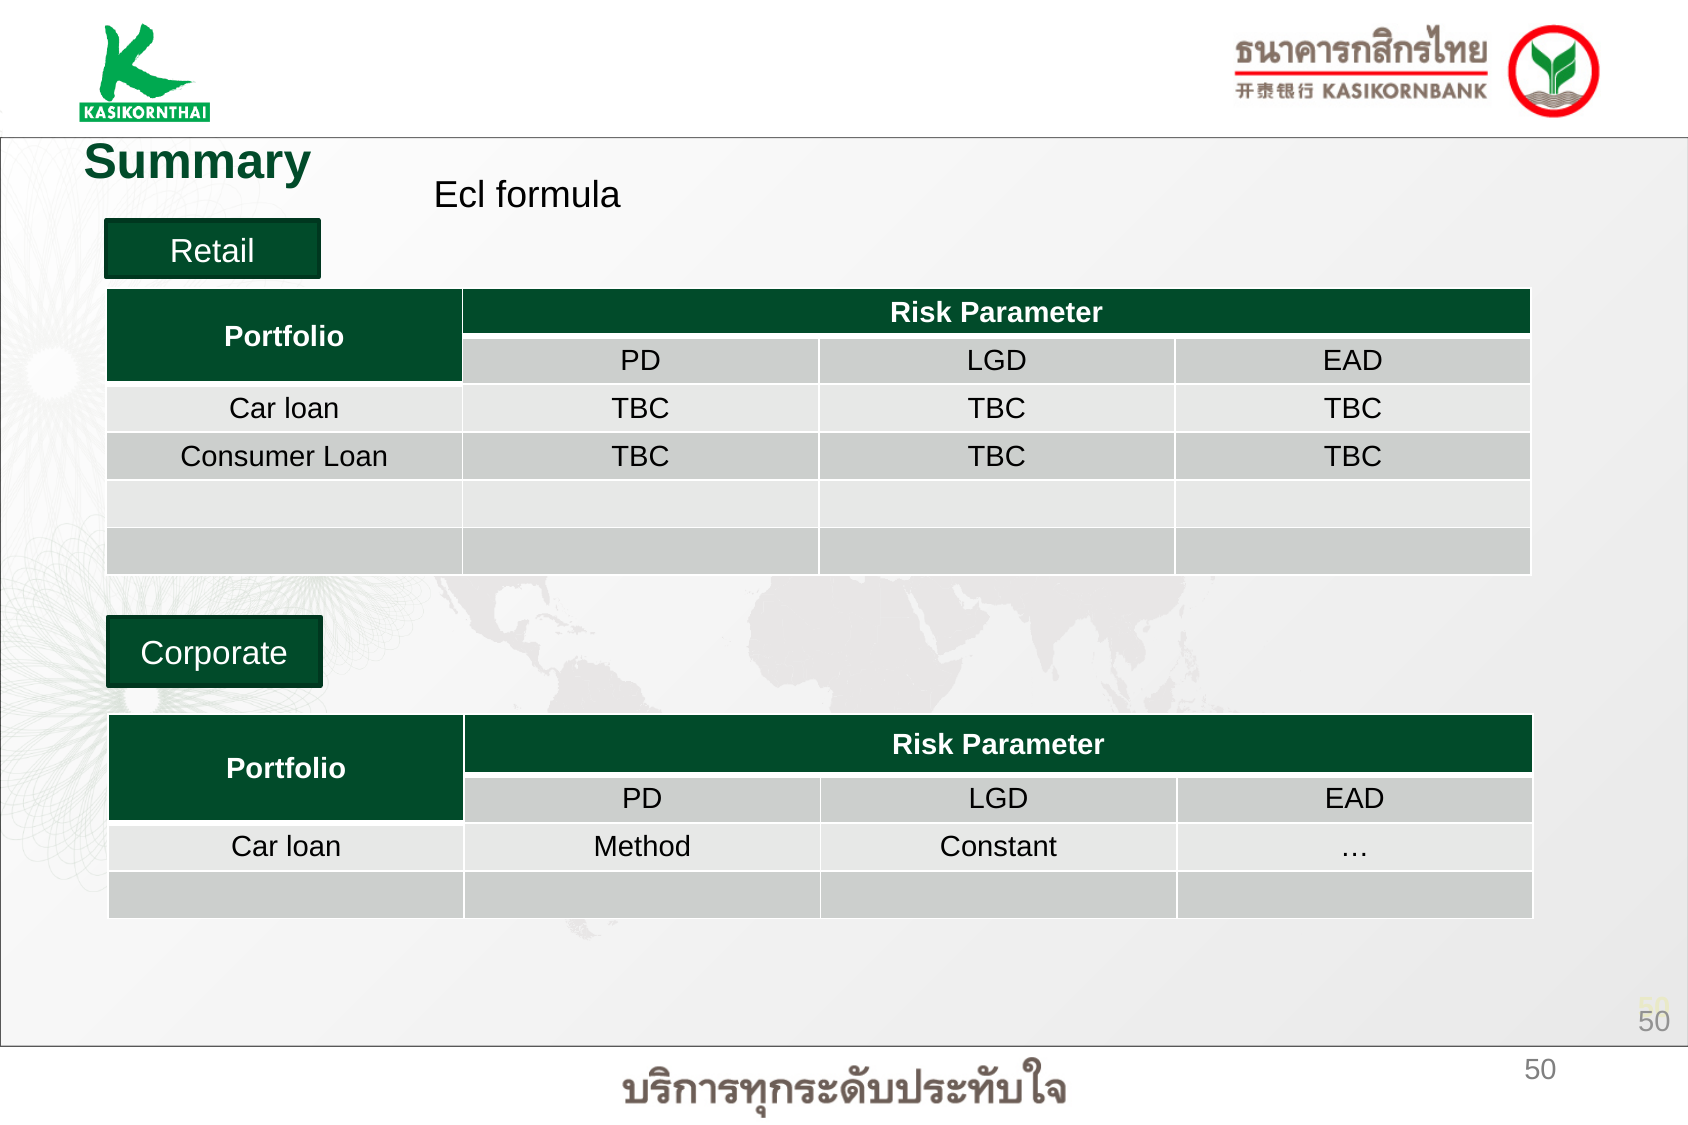

Summary
Ecl formula
Retail
| Portfolio | Risk Parameter |  |  |
| --- | --- | --- | --- |
|  | PD | LGD | EAD |
| Car loan | TBC | TBC | TBC |
| Consumer Loan | TBC | TBC | TBC |
|  |  |  |  |
|  |  |  |  |
Corporate
| Portfolio | Risk Parameter |  |  |
| --- | --- | --- | --- |
|  | PD | LGD | EAD |
| Car loan | Method | Constant | … |
|  |  |  |  |
50